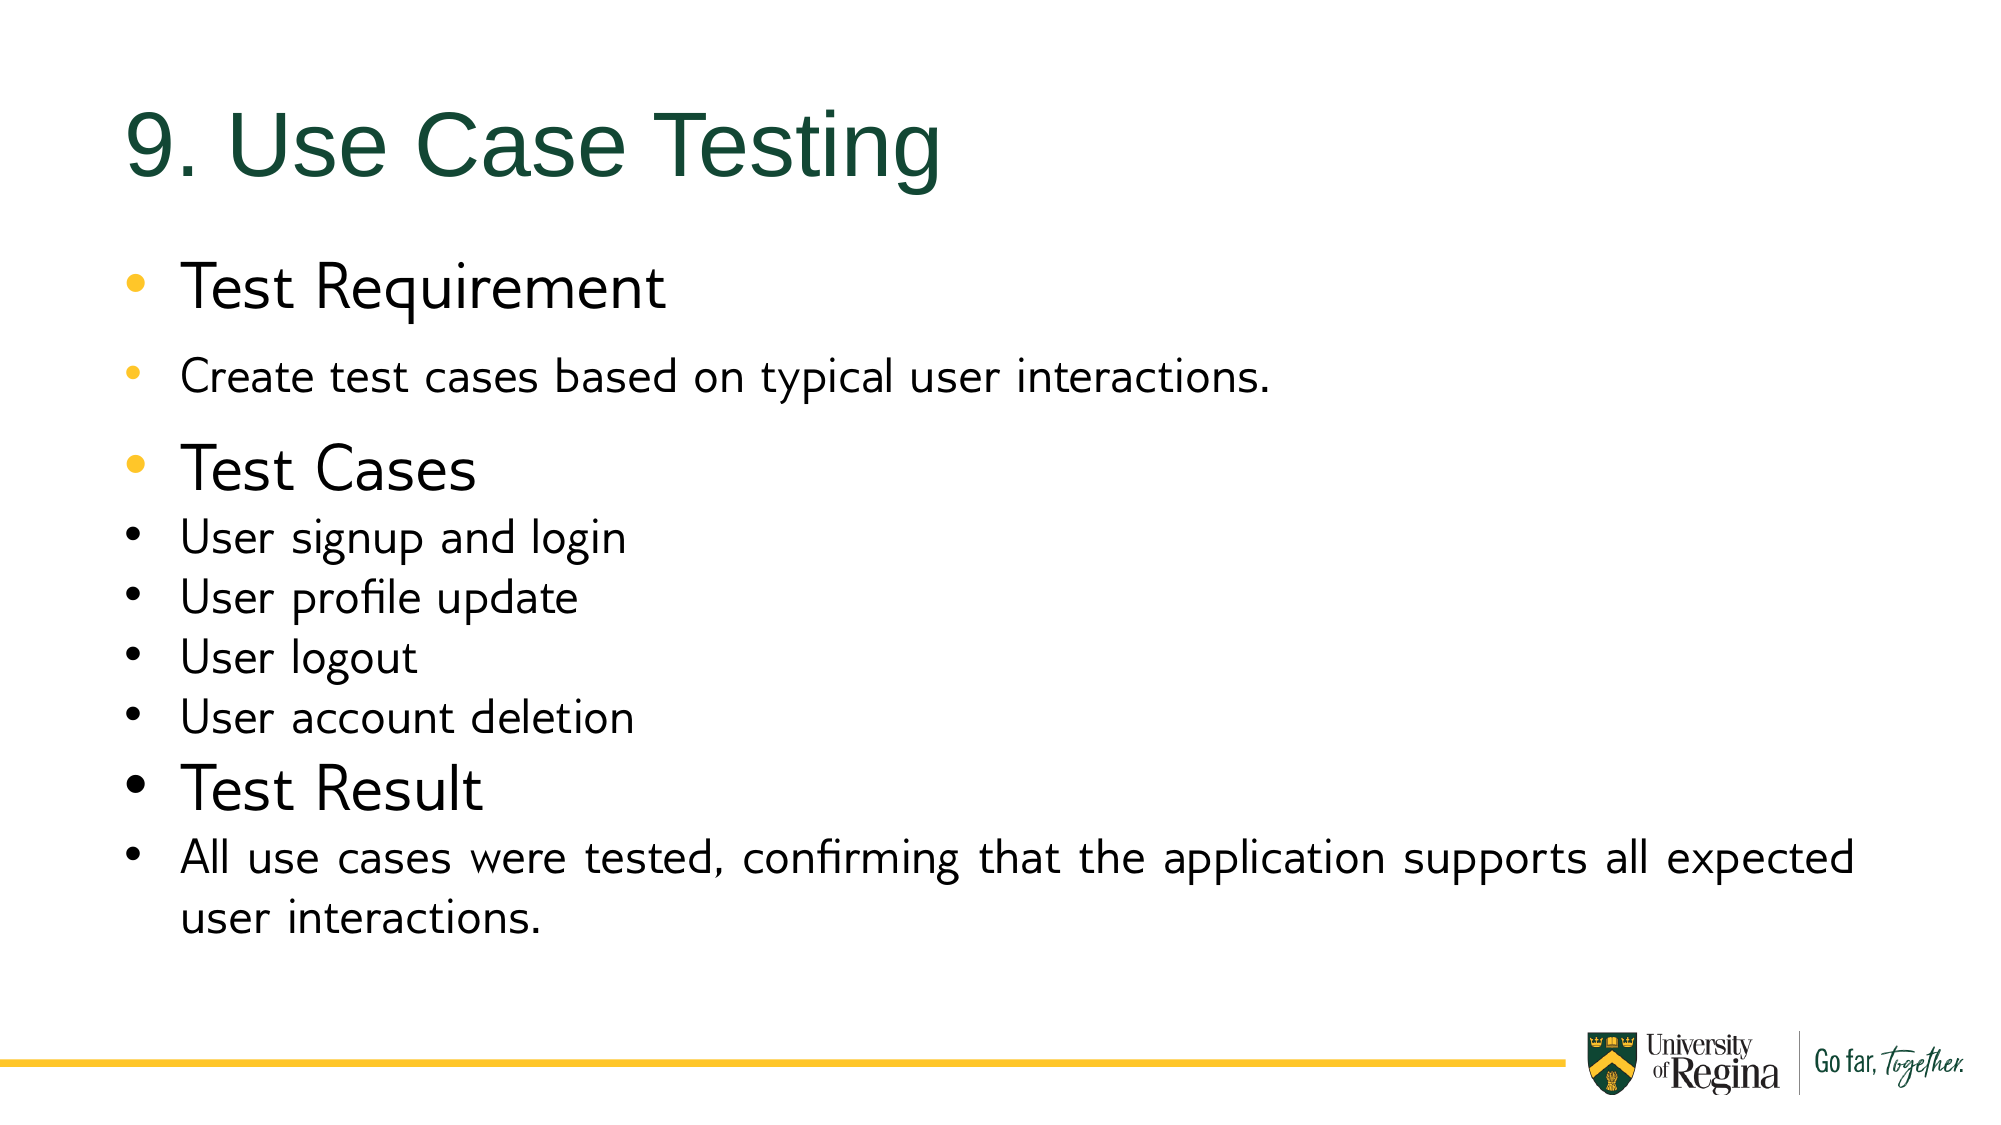

9. Use Case Testing
Test Requirement
Create test cases based on typical user interactions.
Test Cases
User signup and login
User profile update
User logout
User account deletion
Test Result
All use cases were tested, confirming that the application supports all expected user interactions.